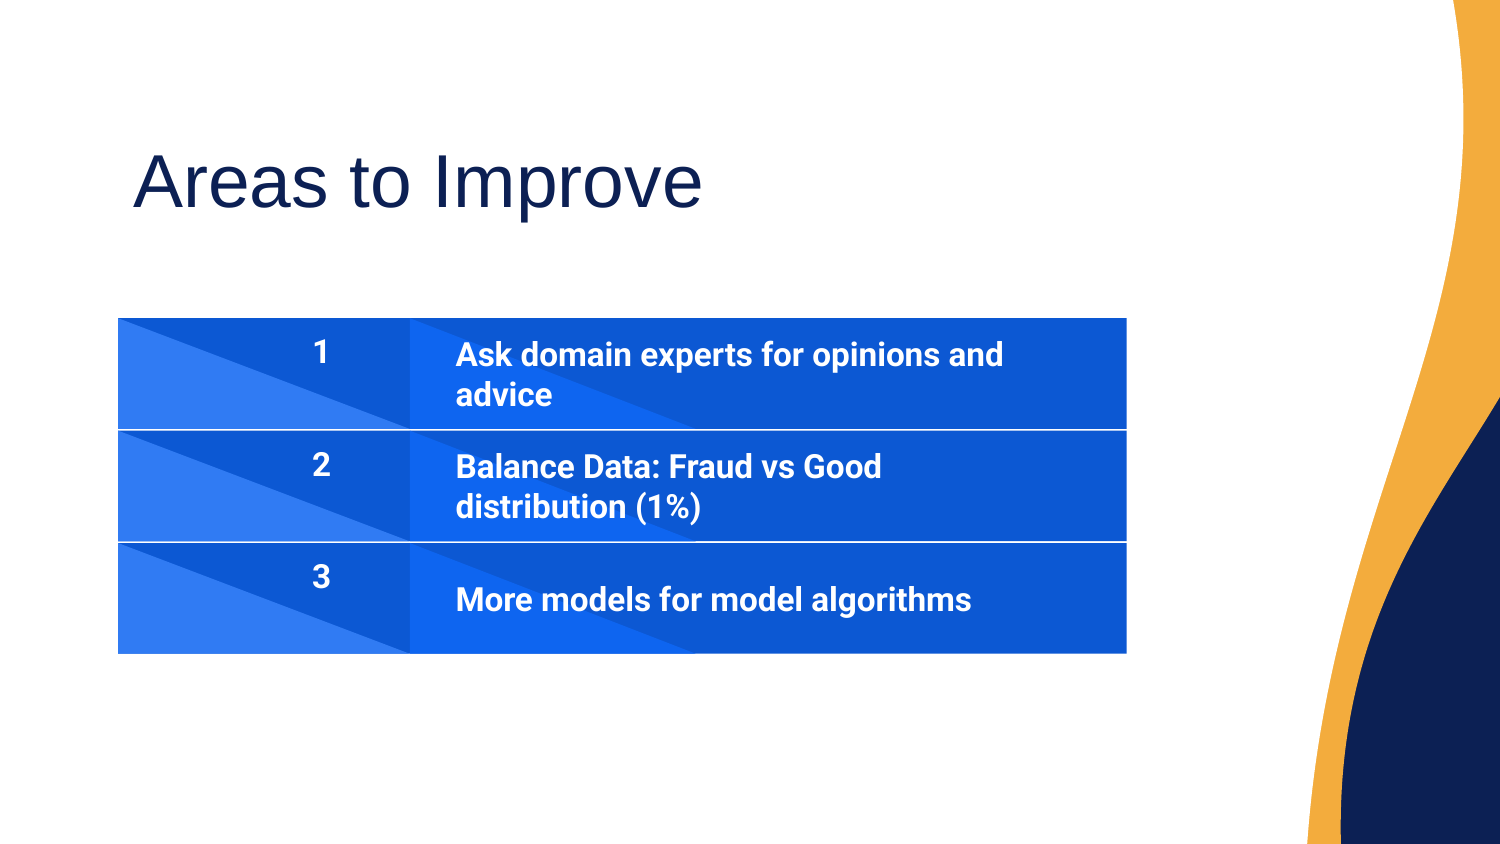

# Areas to Improve

Ask domain experts for opinions and advice
1

Balance Data: Fraud vs Good distribution (1%)
2

More models for model algorithms
3